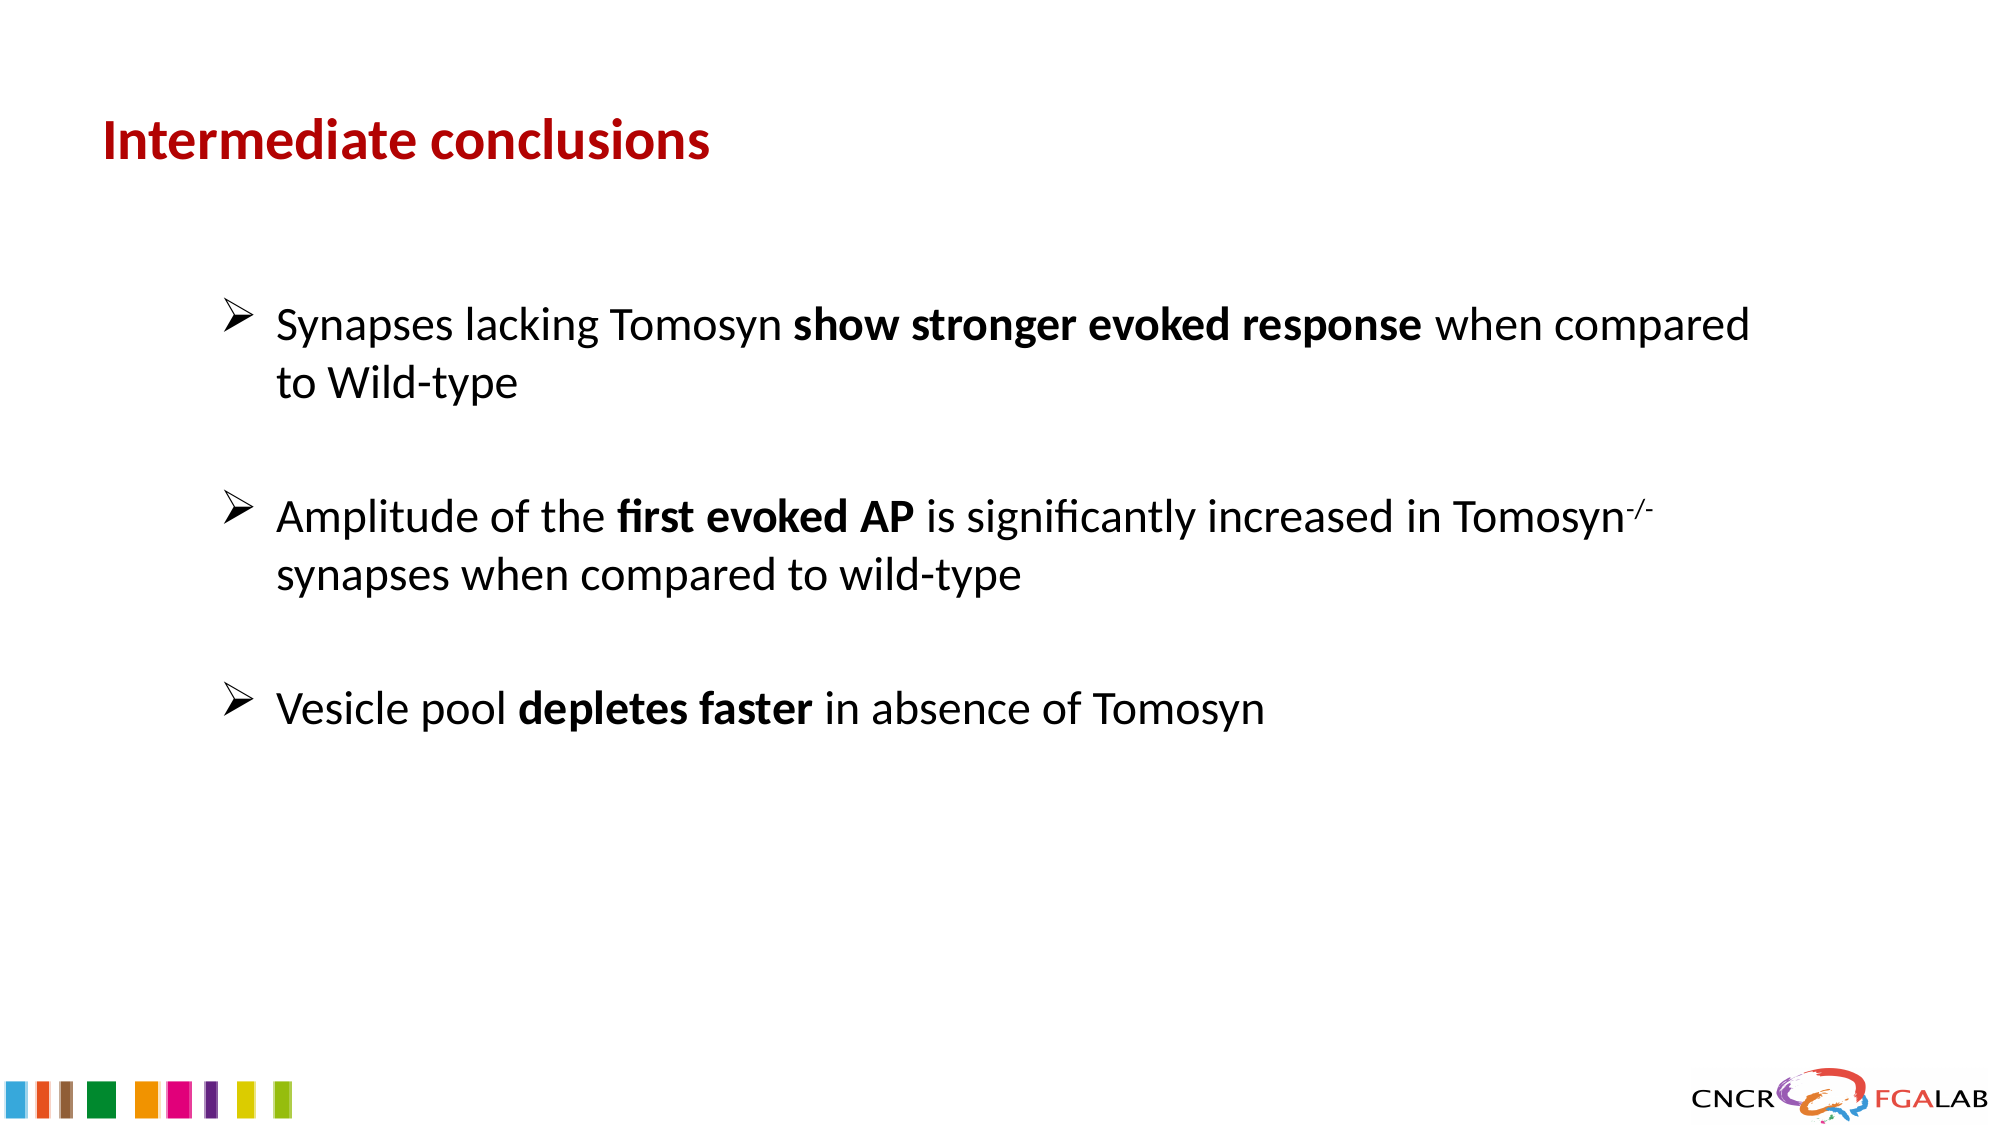

# Intermediate conclusions
Synapses lacking Tomosyn show stronger evoked response when compared to Wild-type

Amplitude of the first evoked AP is significantly increased in Tomosyn-/- synapses when compared to wild-type

Vesicle pool depletes faster in absence of Tomosyn